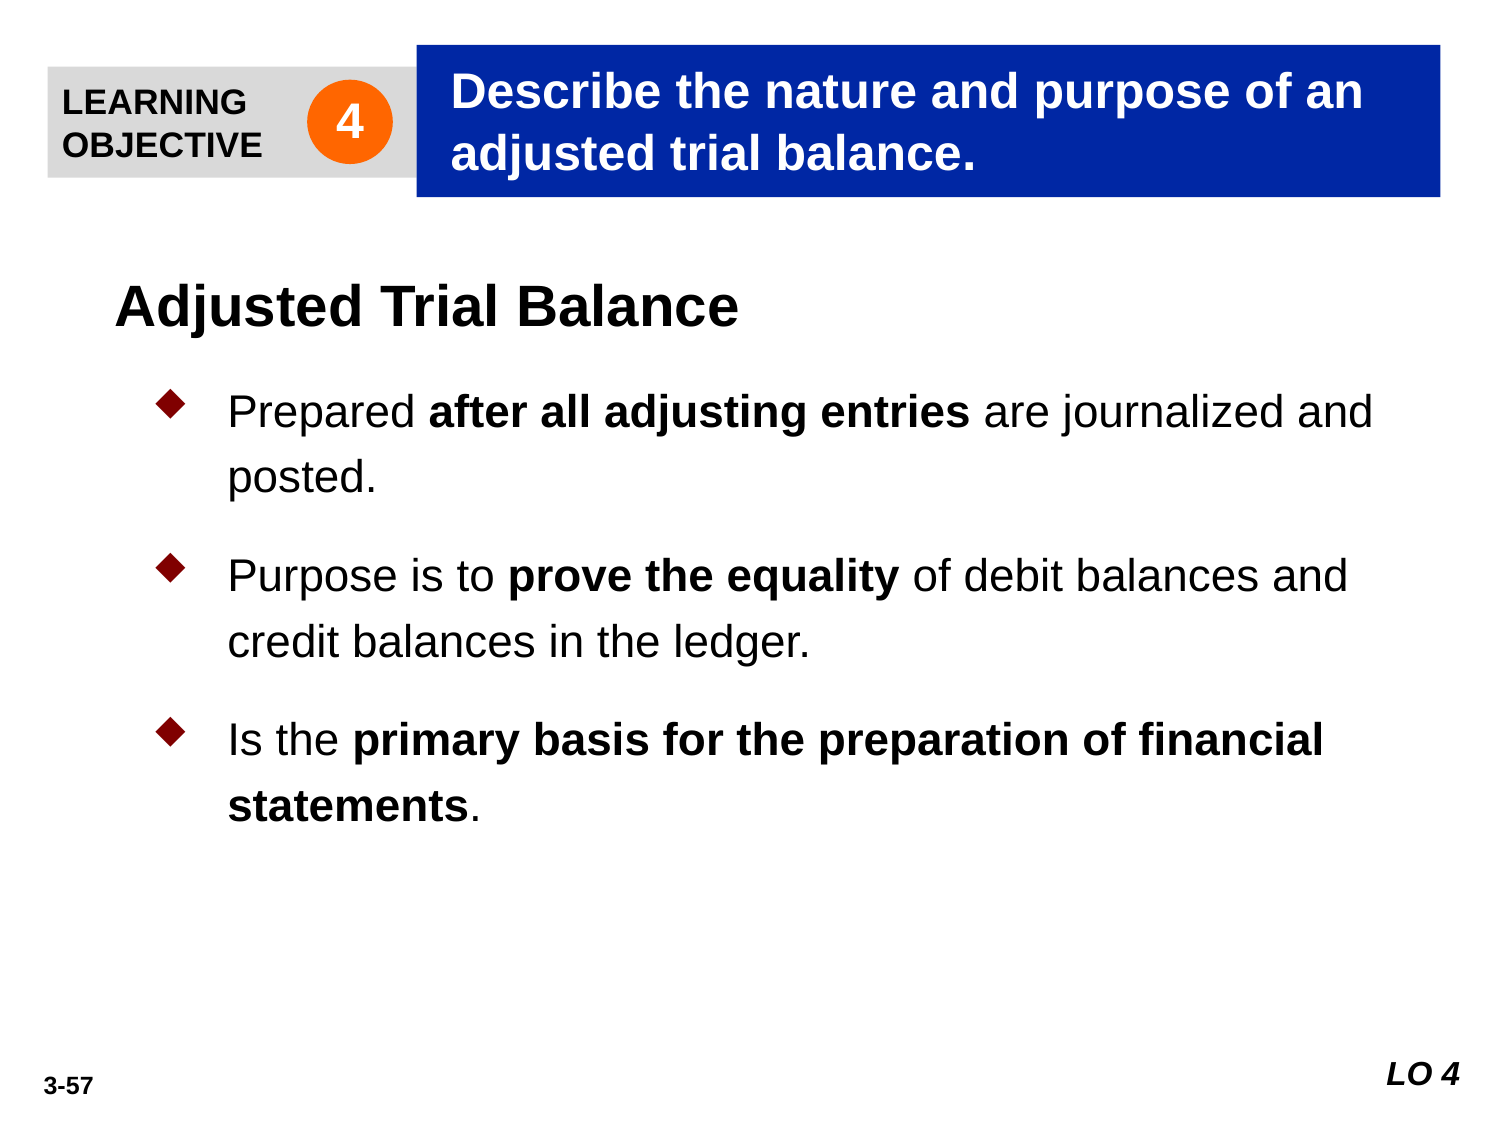

Describe the nature and purpose of an adjusted trial balance.
LEARNING
OBJECTIVE
4
Adjusted Trial Balance
Prepared after all adjusting entries are journalized and posted.
Purpose is to prove the equality of debit balances and credit balances in the ledger.
Is the primary basis for the preparation of financial statements.

LO 4